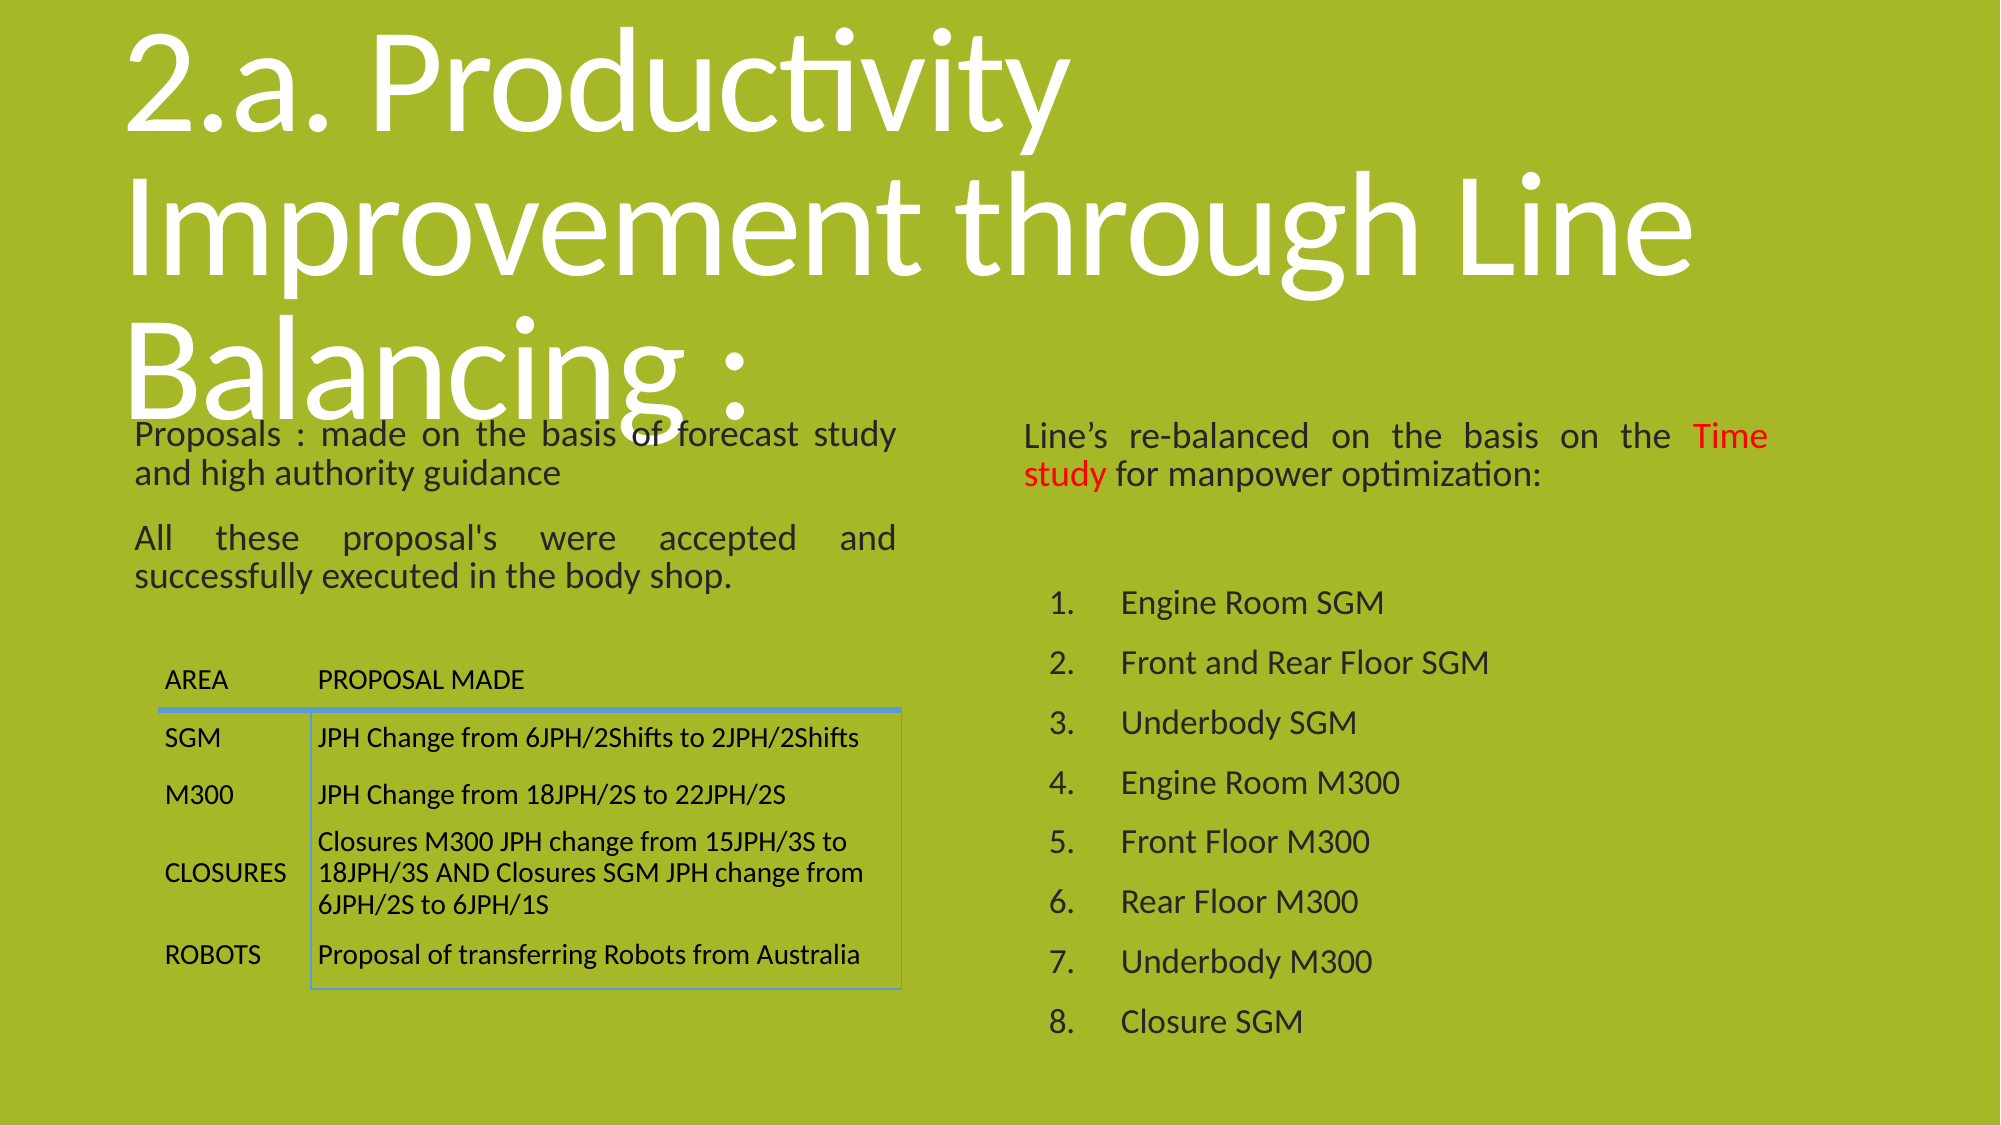

2.a. Productivity Improvement through Line Balancing :
Proposals : made on the basis of forecast study and high authority guidance
All these proposal's were accepted and successfully executed in the body shop.
Line’s re-balanced on the basis on the Time study for manpower optimization:
Engine Room SGM
Front and Rear Floor SGM
Underbody SGM
Engine Room M300
Front Floor M300
Rear Floor M300
Underbody M300
Closure SGM

| AREA | PROPOSAL MADE |
| --- | --- |
| SGM | JPH Change from 6JPH/2Shifts to 2JPH/2Shifts |
| M300 | JPH Change from 18JPH/2S to 22JPH/2S |
| CLOSURES | Closures M300 JPH change from 15JPH/3S to 18JPH/3S AND Closures SGM JPH change from 6JPH/2S to 6JPH/1S |
| ROBOTS | Proposal of transferring Robots from Australia |